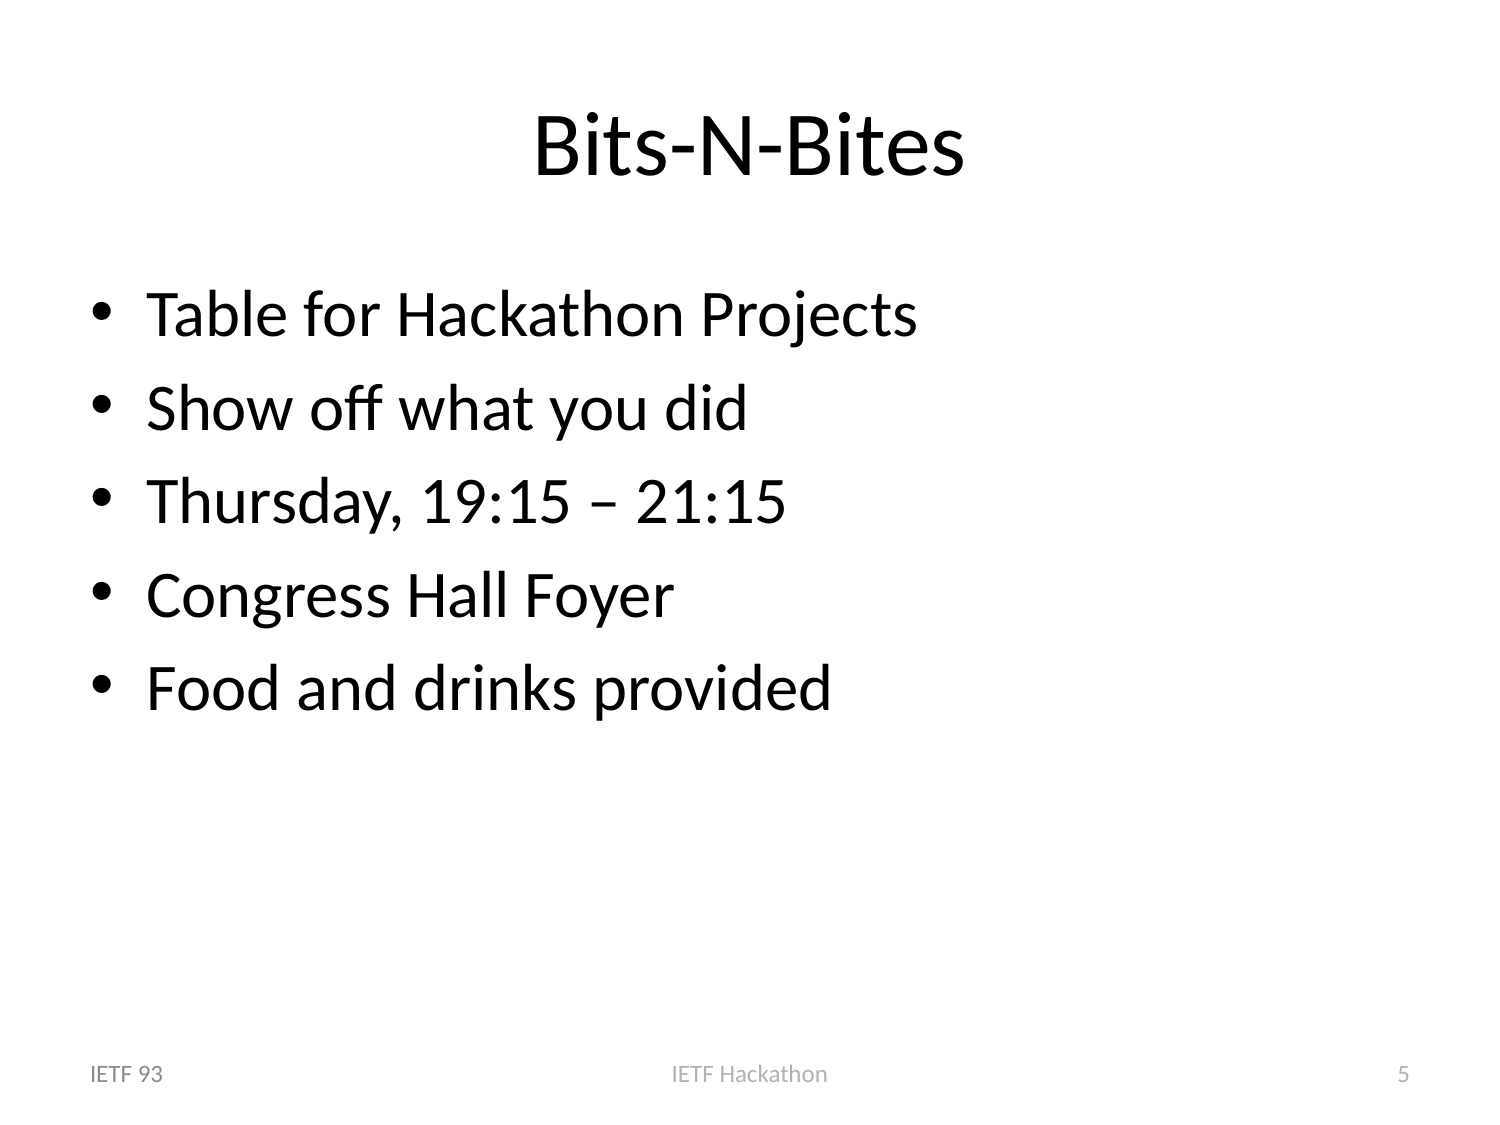

# Bits-N-Bites
Table for Hackathon Projects
Show off what you did
Thursday, 19:15 – 21:15
Congress Hall Foyer
Food and drinks provided
IETF 93
IETF Hackathon
5